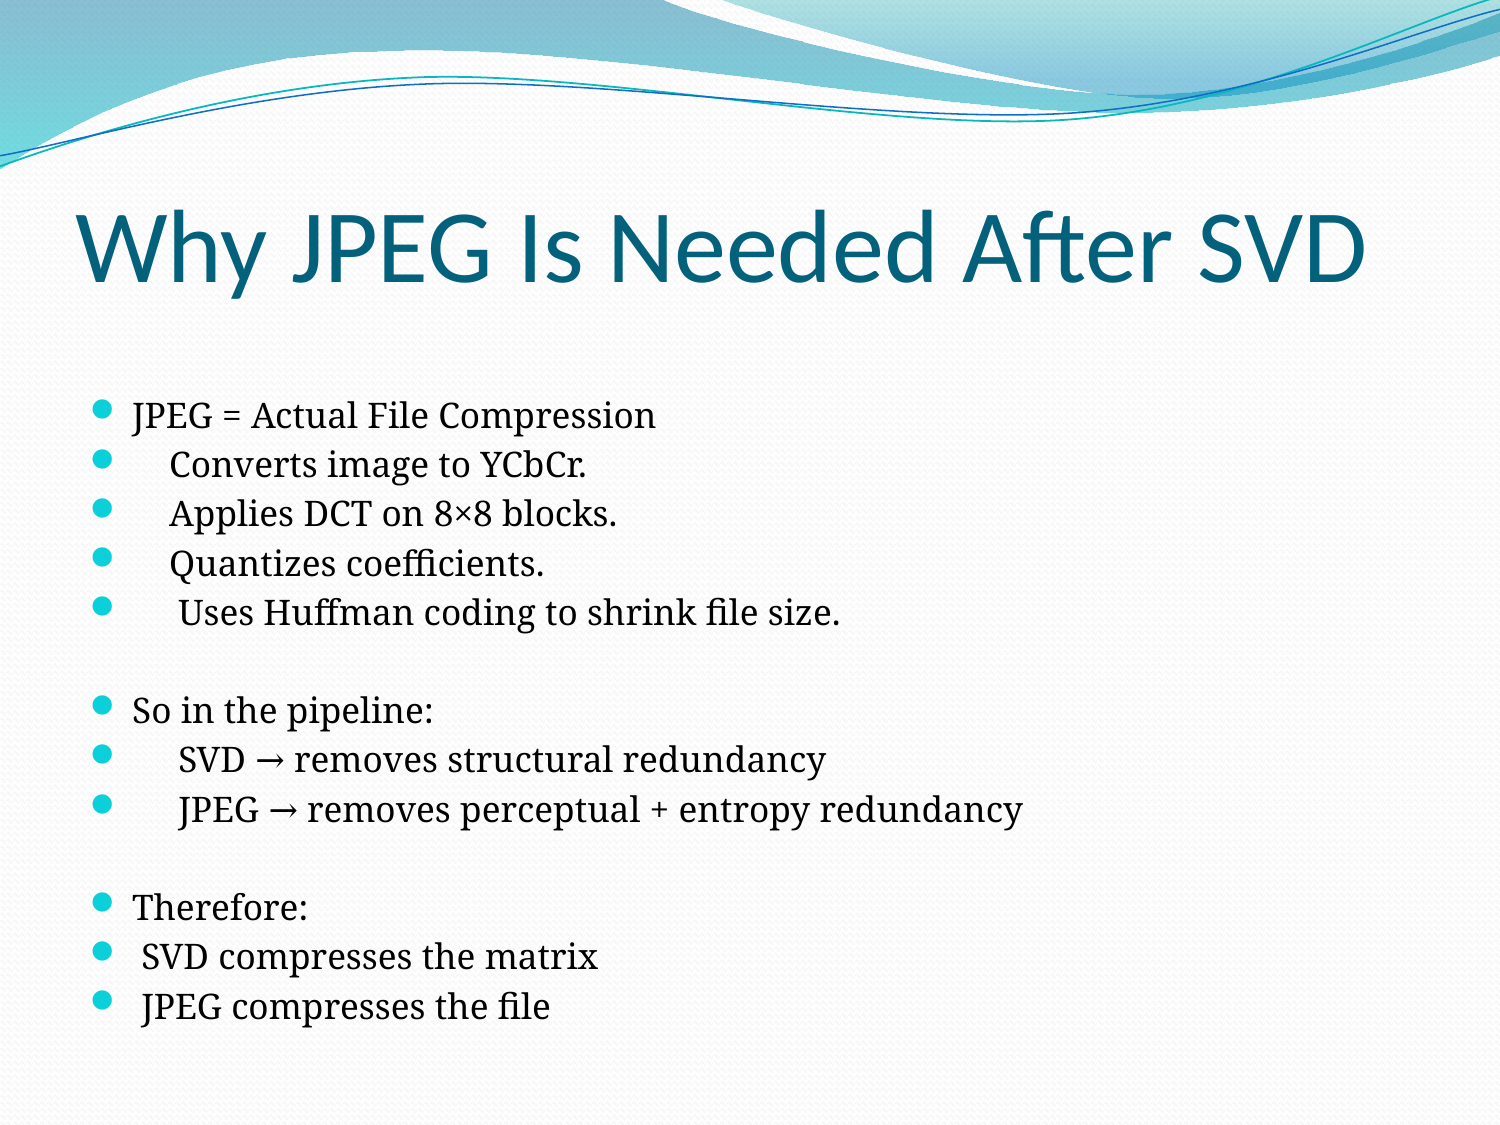

# Why JPEG Is Needed After SVD

JPEG = Actual File Compression
    Converts image to YCbCr.
    Applies DCT on 8×8 blocks.
    Quantizes coefficients.
     Uses Huffman coding to shrink file size.

So in the pipeline:
     SVD → removes structural redundancy
     JPEG → removes perceptual + entropy redundancy

Therefore:
 SVD compresses the matrix
 JPEG compresses the file